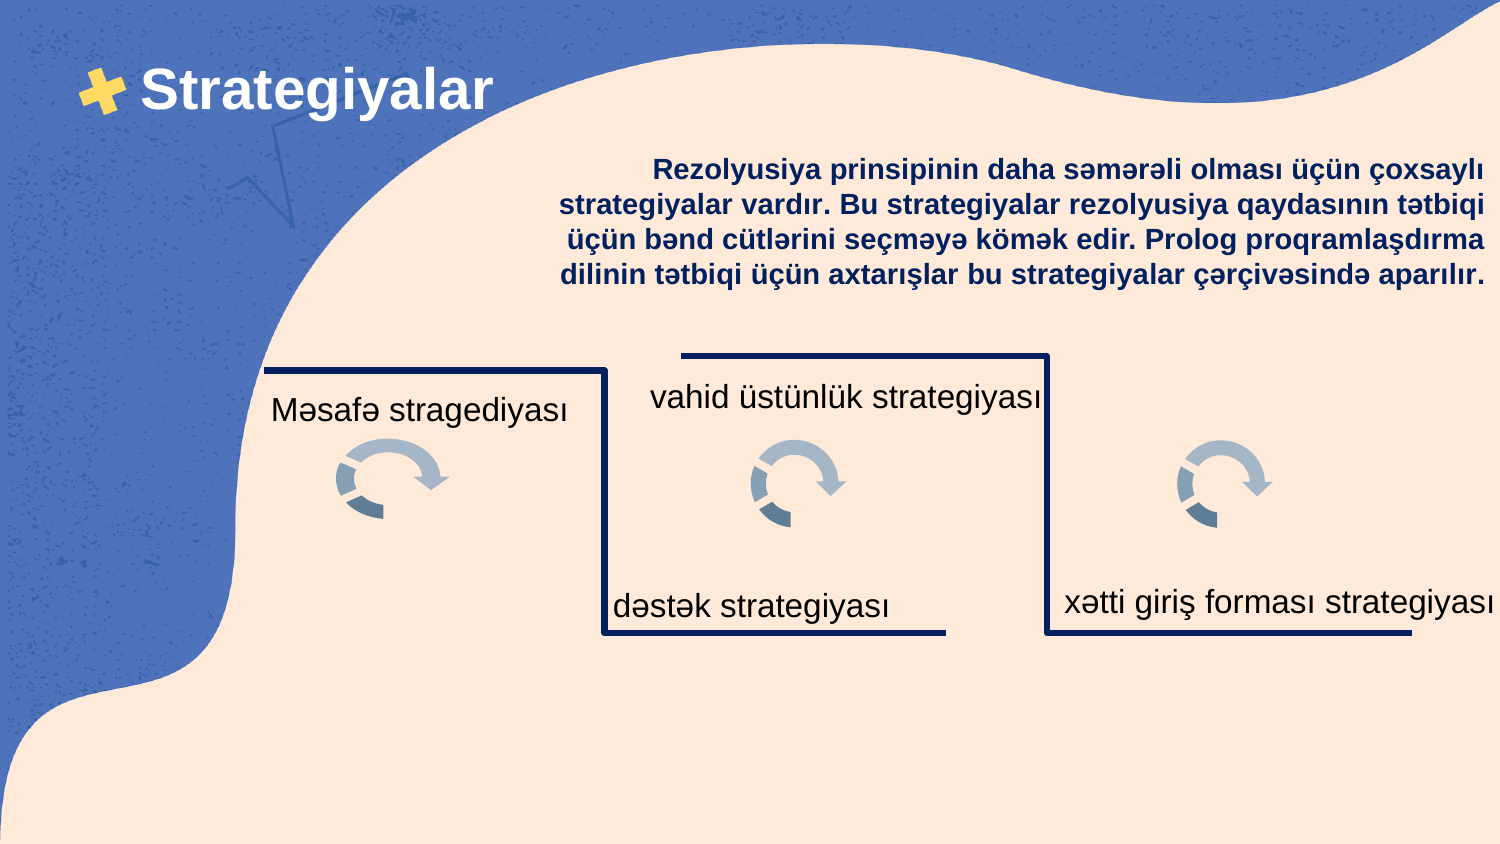

Strategiyalar
Rezolyusiya prinsipinin daha səmərəli olması üçün çoxsaylı strategiyalar vardır. Bu strategiyalar rezolyusiya qaydasının tətbiqi üçün bənd cütlərini seçməyə kömək edir. Prolog proqramlaşdırma dilinin tətbiqi üçün axtarışlar bu strategiyalar çərçivəsində aparılır.
vahid üstünlük strategiyası
Məsafə stragediyası

xətti giriş forması strategiyası
dəstək strategiyası